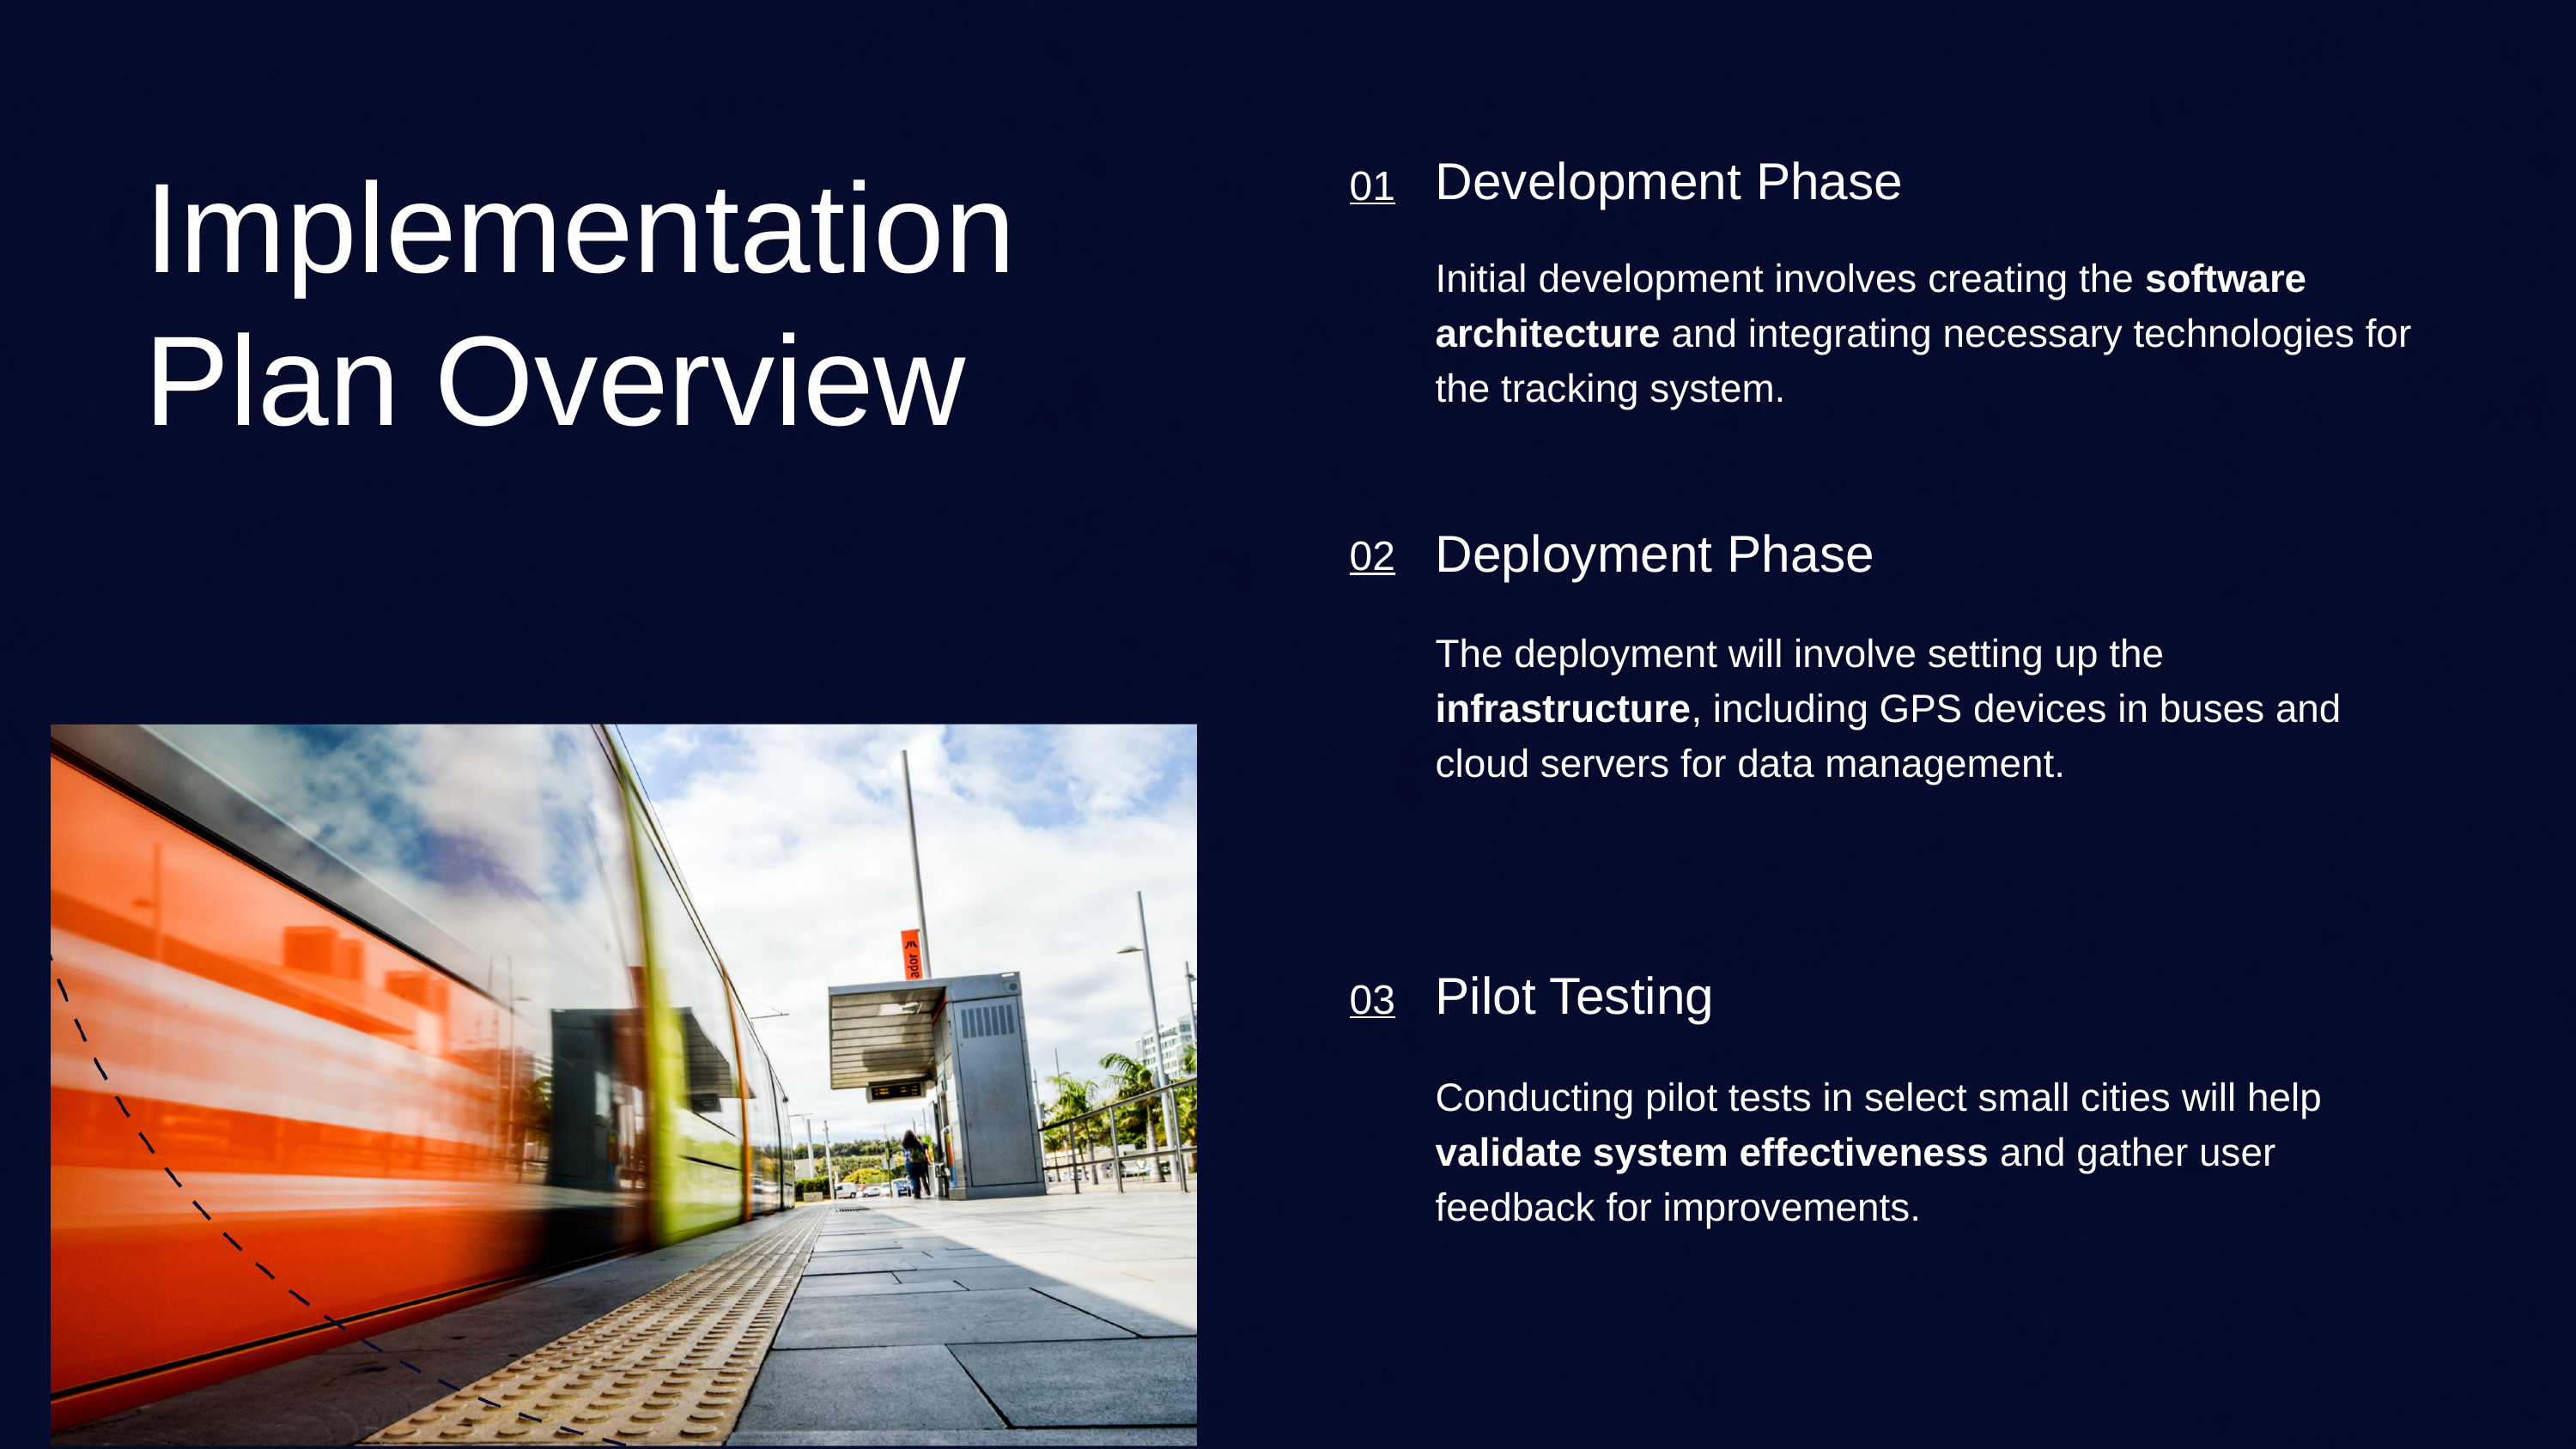

Implementation Plan Overview
Development Phase
Initial development involves creating the software architecture and integrating necessary technologies for the tracking system.
01
Deployment Phase
The deployment will involve setting up the infrastructure, including GPS devices in buses and cloud servers for data management.
02

Pilot Testing
Conducting pilot tests in select small cities will help validate system effectiveness and gather user feedback for improvements.
03